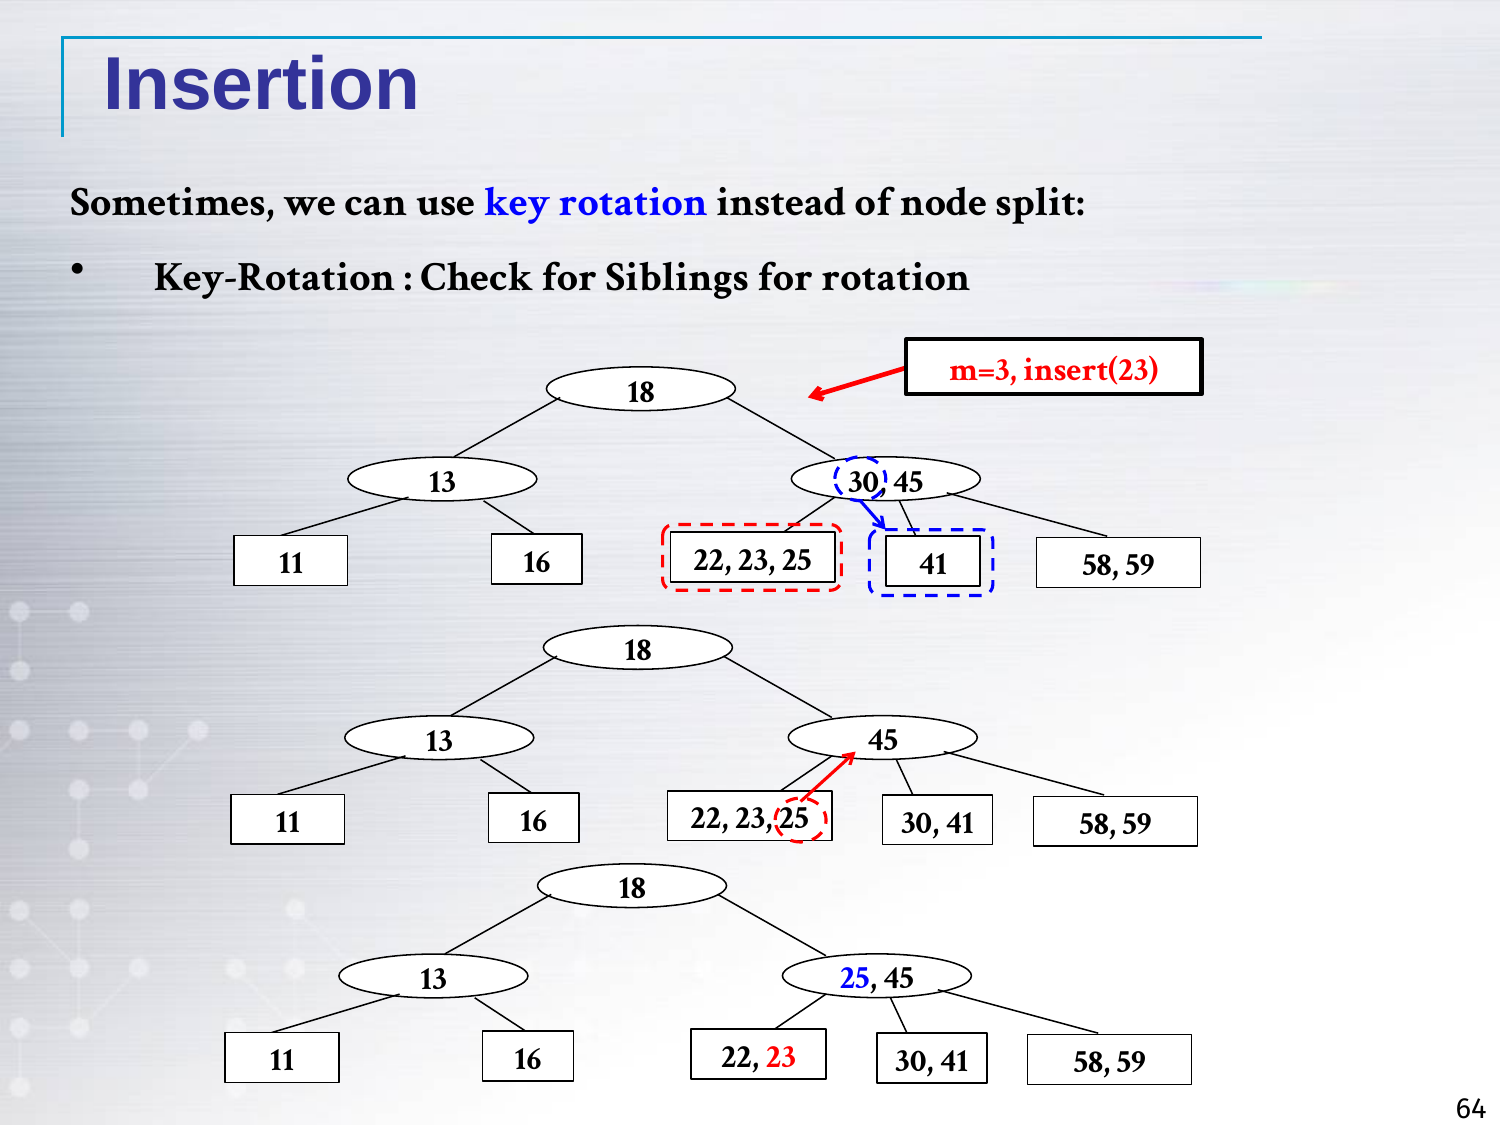

Insertion
Sometimes, we can use key rotation instead of node split:
 Key-Rotation : Check for Siblings for rotation
m=3, insert(23)
18

30, 45

13

22, 23, 25
16
11
41
58, 59
18

45
13

22, 23, 25
16
11
30, 41
58, 59

18

25, 45
13

22, 23
16
11
30, 41
58, 59
64